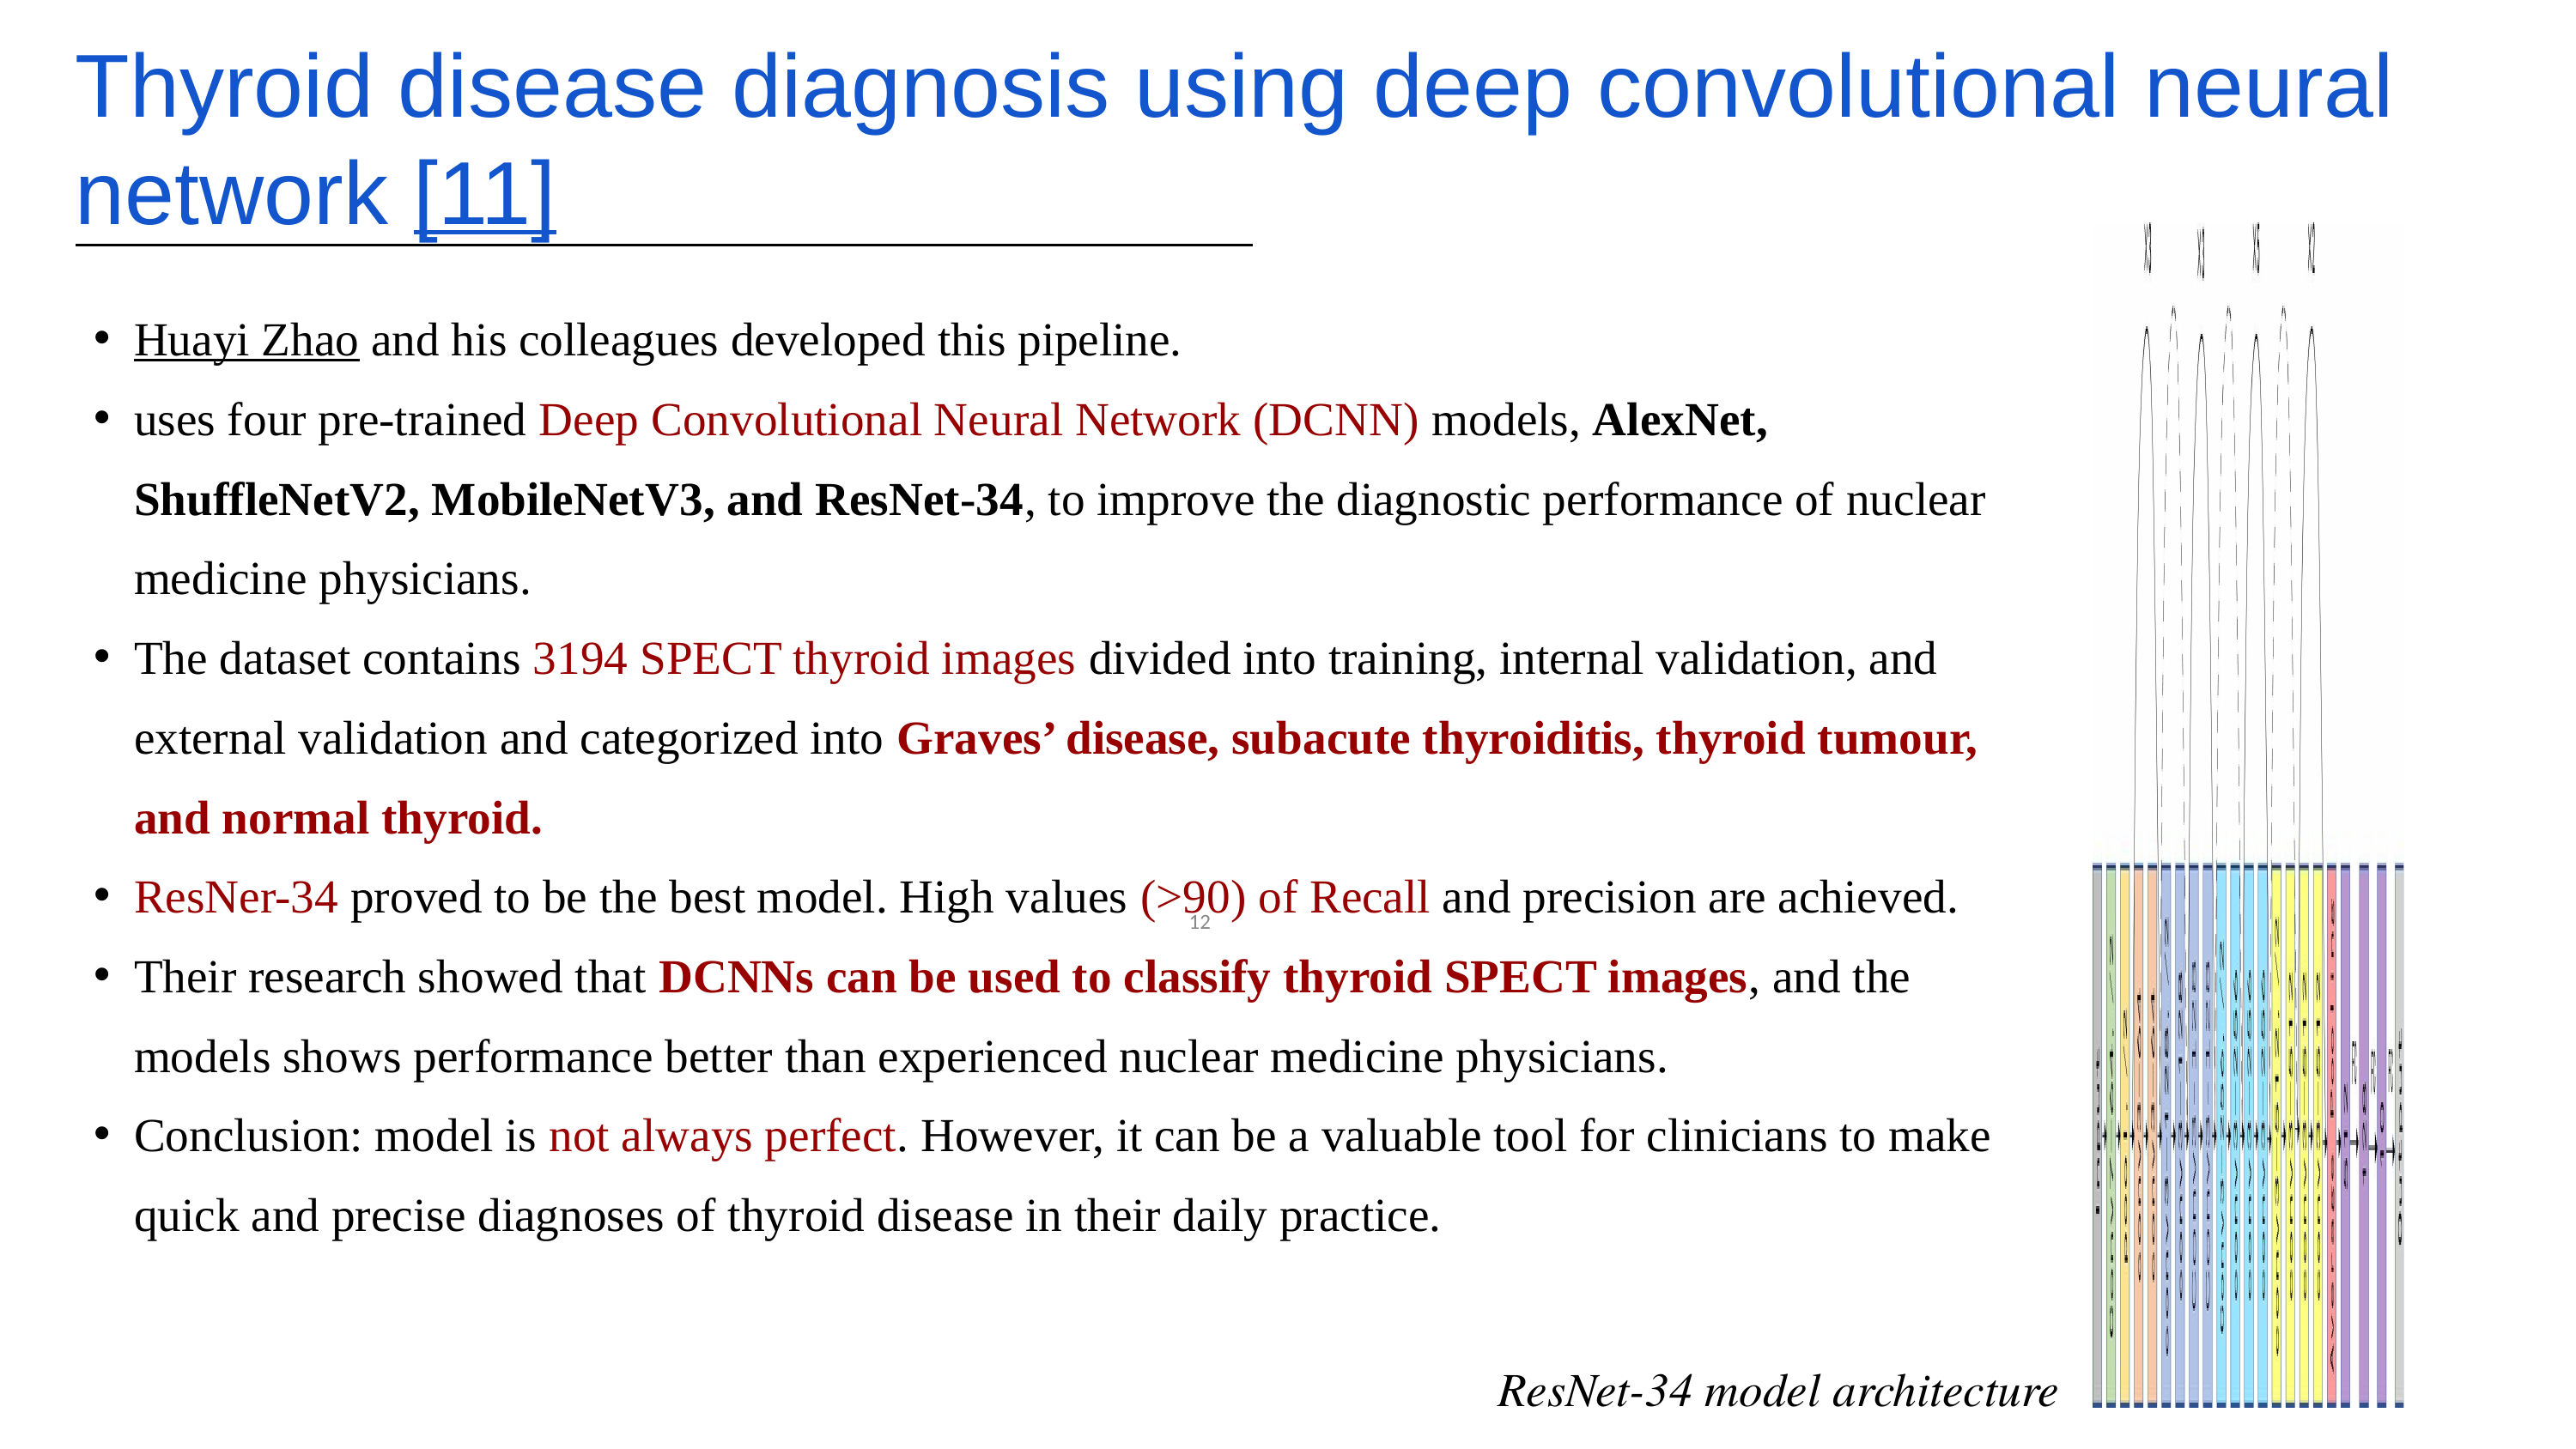

Thyroid disease diagnosis using deep convolutional neural network [11]
Huayi Zhao and his colleagues developed this pipeline.
uses four pre-trained Deep Convolutional Neural Network (DCNN) models, AlexNet, ShuffleNetV2, MobileNetV3, and ResNet-34, to improve the diagnostic performance of nuclear medicine physicians.
The dataset contains 3194 SPECT thyroid images divided into training, internal validation, and external validation and categorized into Graves’ disease, subacute thyroiditis, thyroid tumour, and normal thyroid.
ResNer-34 proved to be the best model. High values (>90) of Recall and precision are achieved.
Their research showed that DCNNs can be used to classify thyroid SPECT images, and the models shows performance better than experienced nuclear medicine physicians.
Conclusion: model is not always perfect. However, it can be a valuable tool for clinicians to make quick and precise diagnoses of thyroid disease in their daily practice.

12
ResNet-34 model architecture